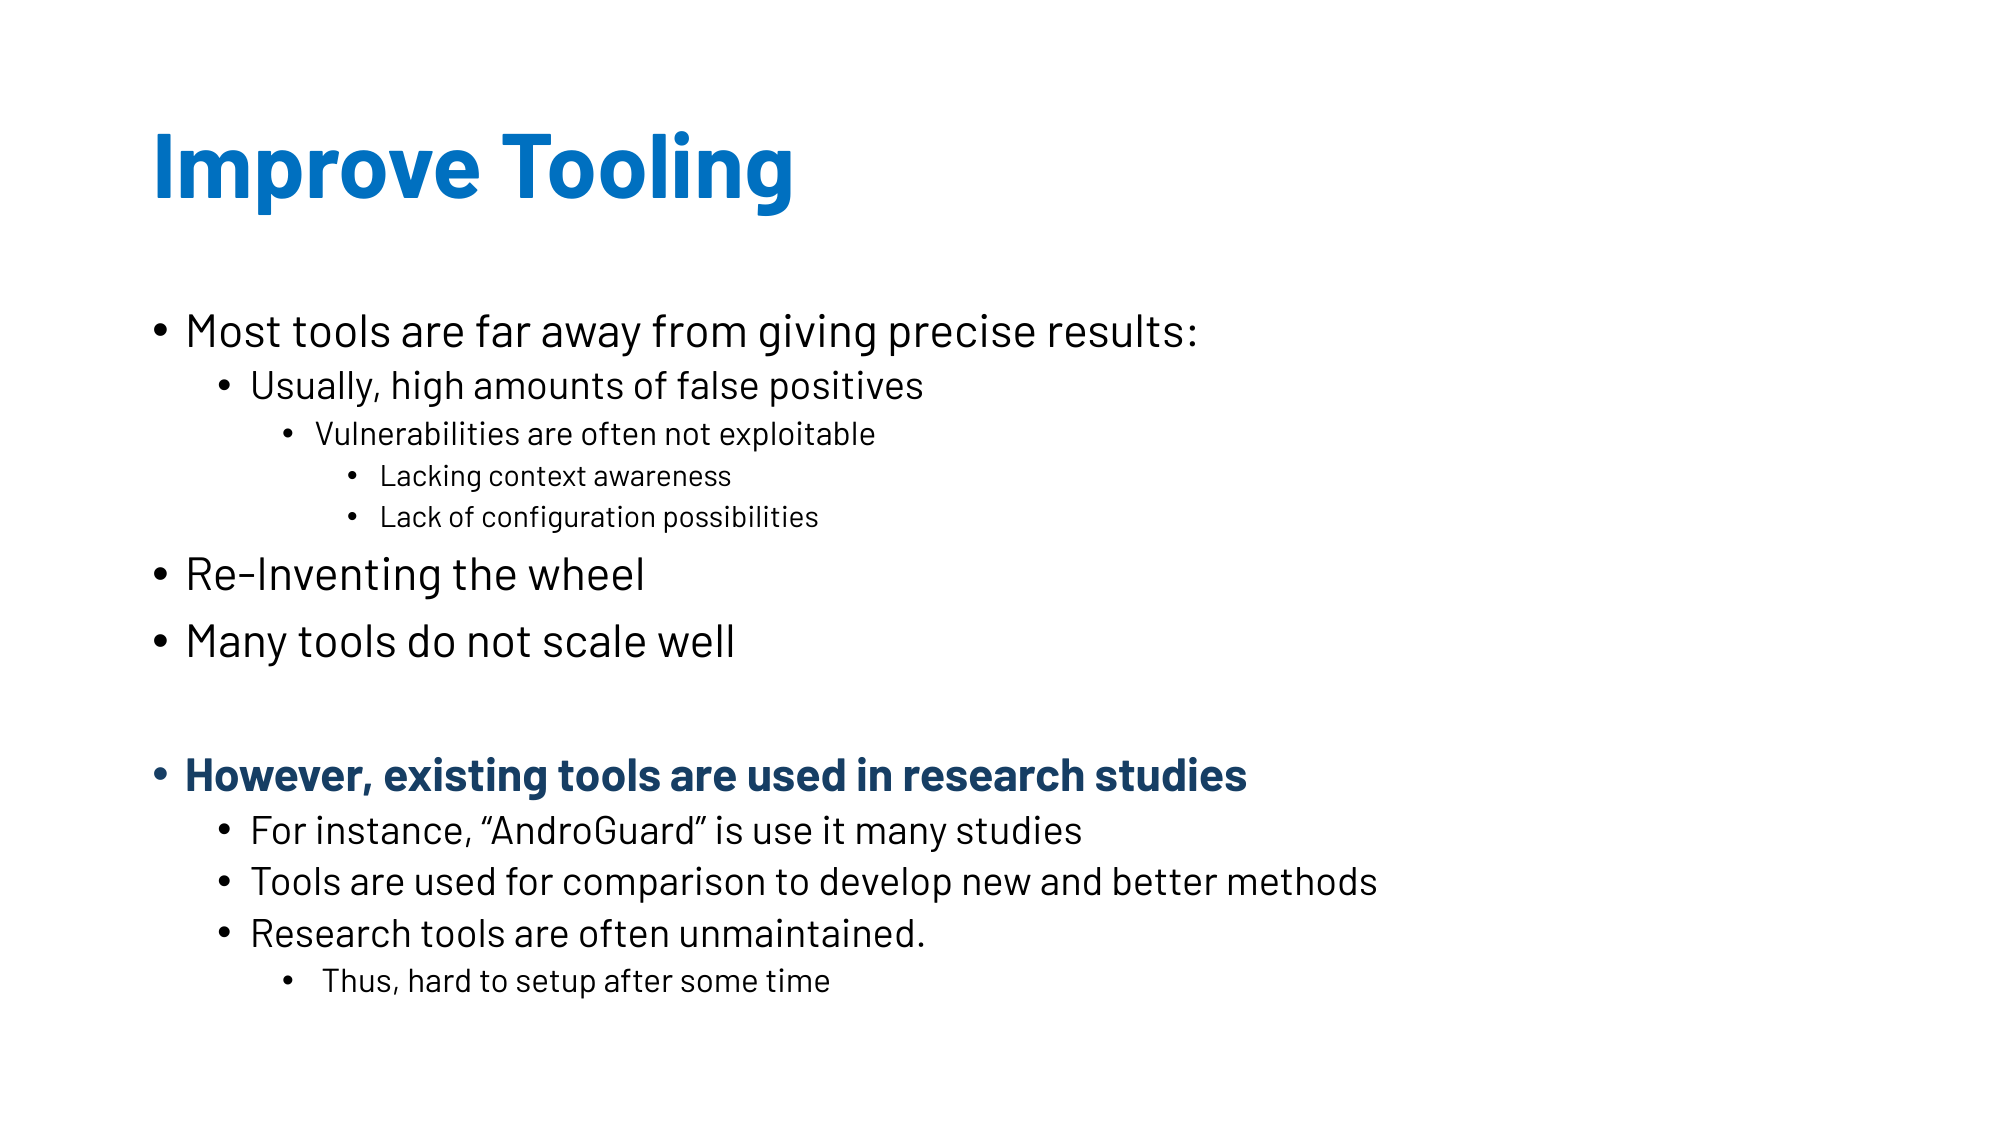

# Improve Tooling
Most tools are far away from giving precise results:
Usually, high amounts of false positives
Vulnerabilities are often not exploitable
Lacking context awareness
Lack of configuration possibilities
Re-Inventing the wheel
Many tools do not scale well

However, existing tools are used in research studies
For instance, “AndroGuard” is use it many studies
Tools are used for comparison to develop new and better methods
Research tools are often unmaintained.
 Thus, hard to setup after some time